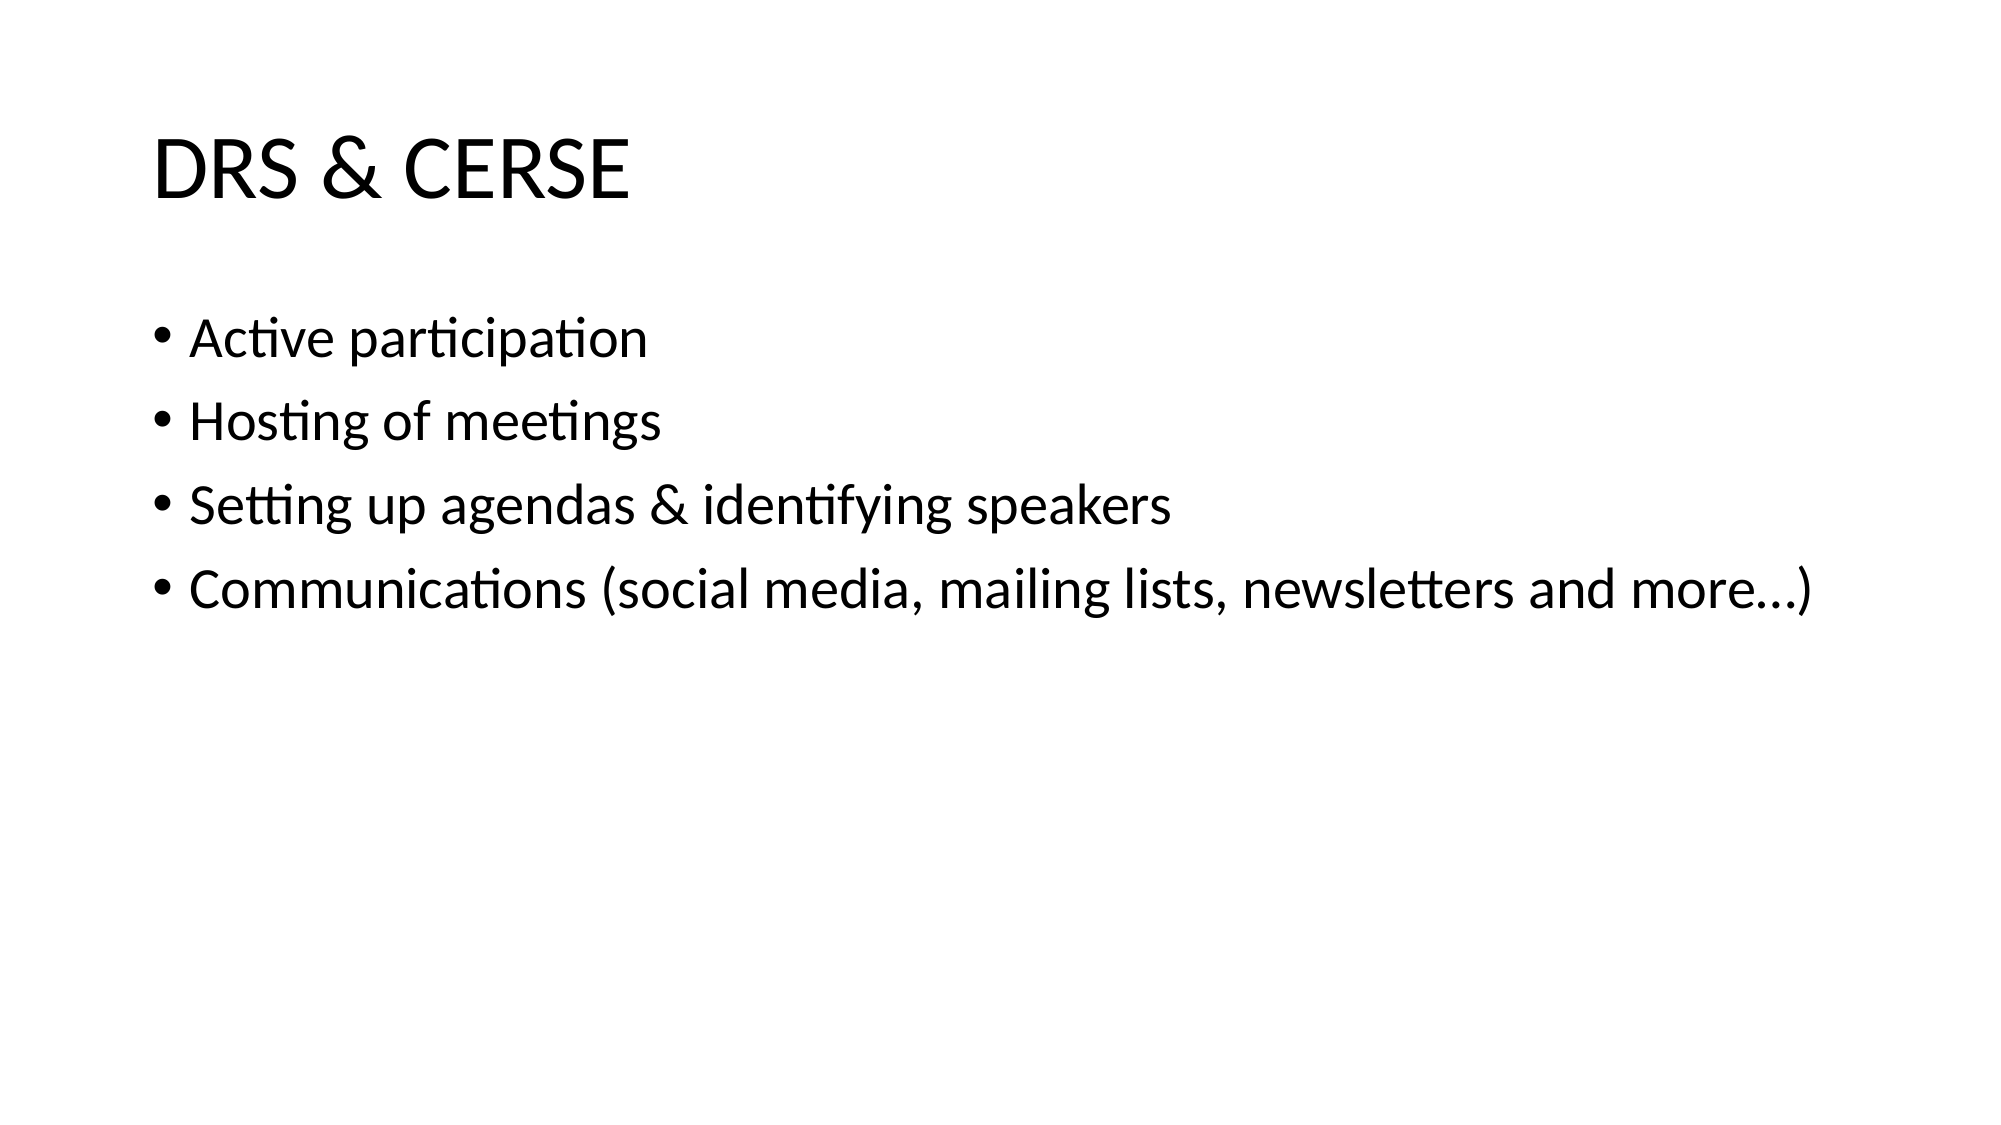

# DRS & CERSE
Active participation
Hosting of meetings
Setting up agendas & identifying speakers
Communications (social media, mailing lists, newsletters and more…)